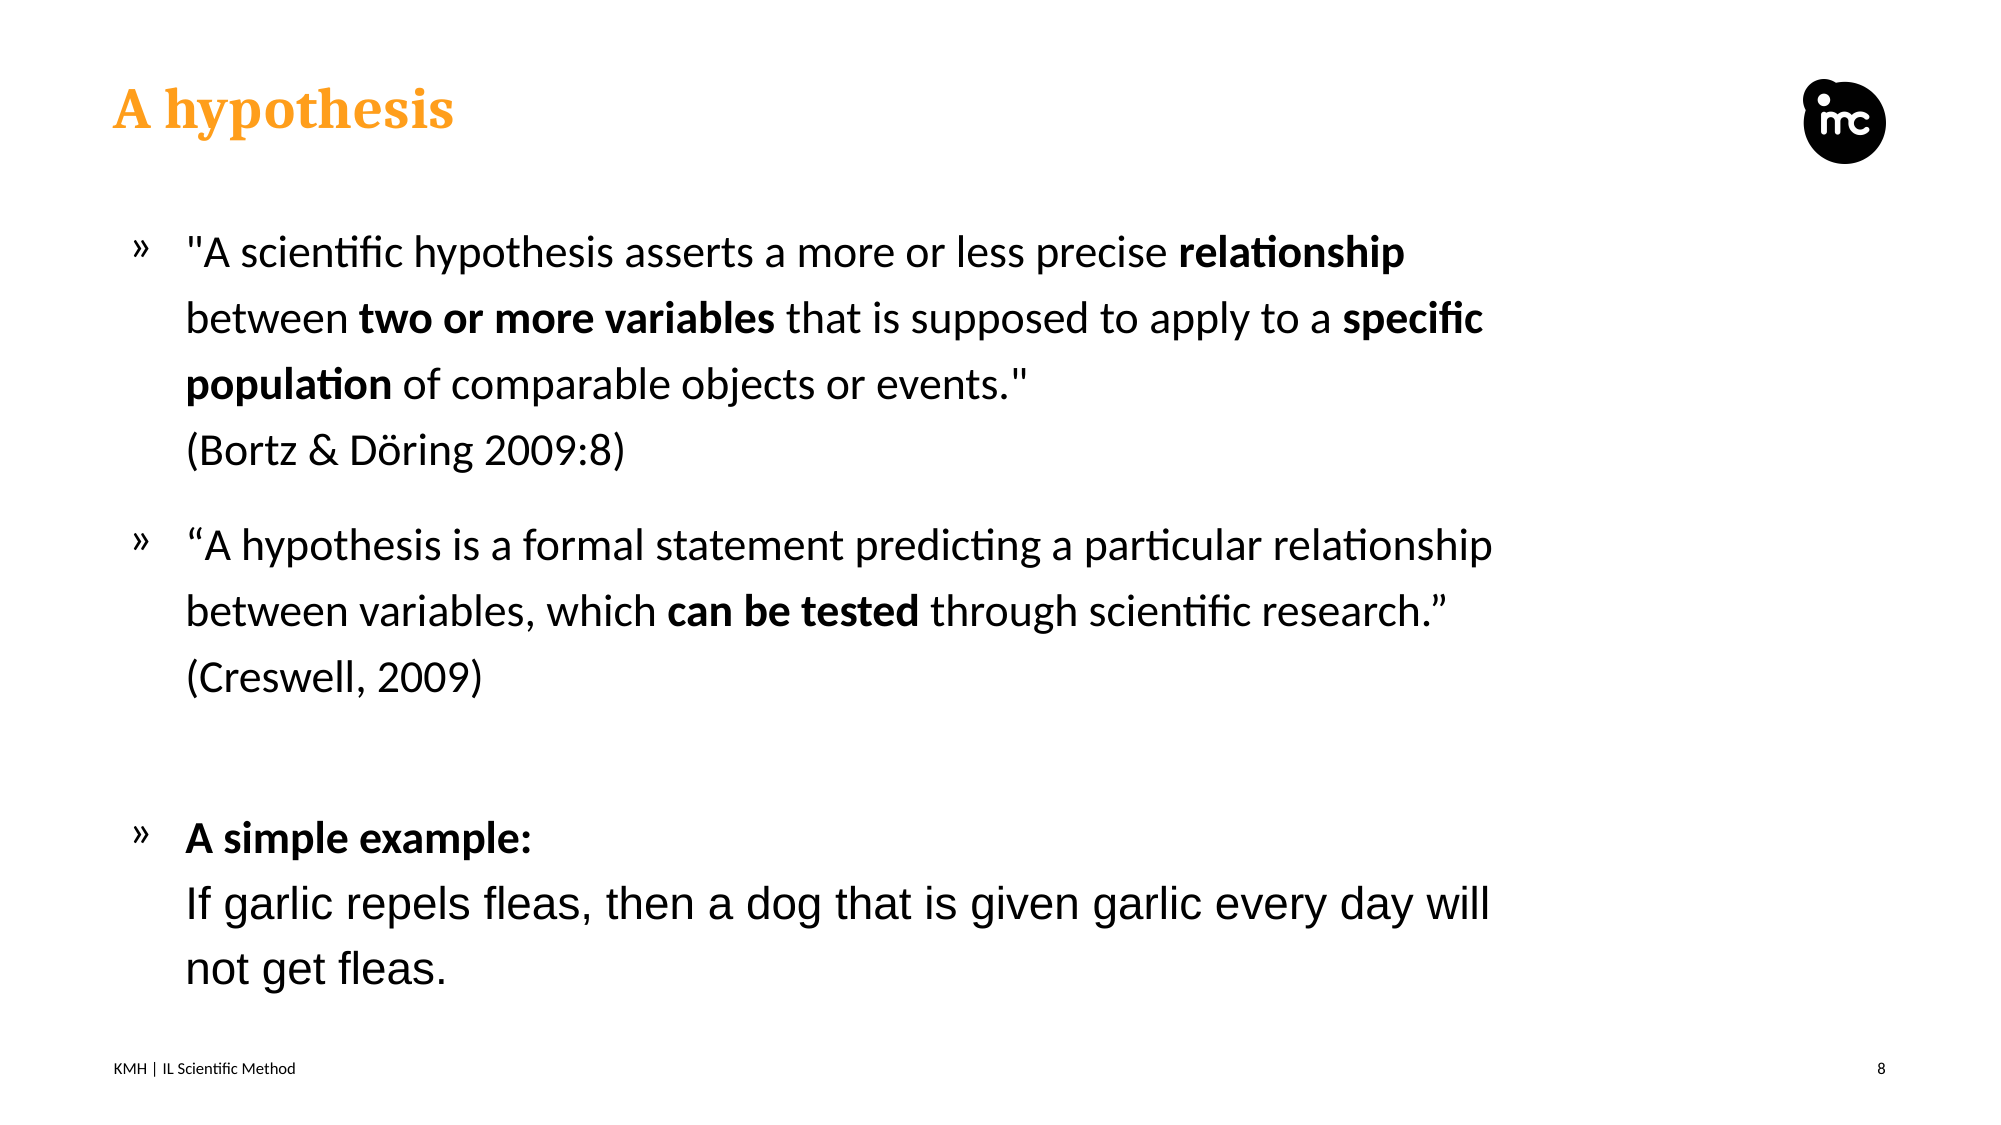

# A hypothesis
"A scientific hypothesis asserts a more or less precise relationship between two or more variables that is supposed to apply to a specific population of comparable objects or events."
(Bortz & Döring 2009:8)
“A hypothesis is a formal statement predicting a particular relationship between variables, which can be tested through scientific research.” (Creswell, 2009)
A simple example:
If garlic repels fleas, then a dog that is given garlic every day will not get fleas.
KMH | IL Scientific Method

8